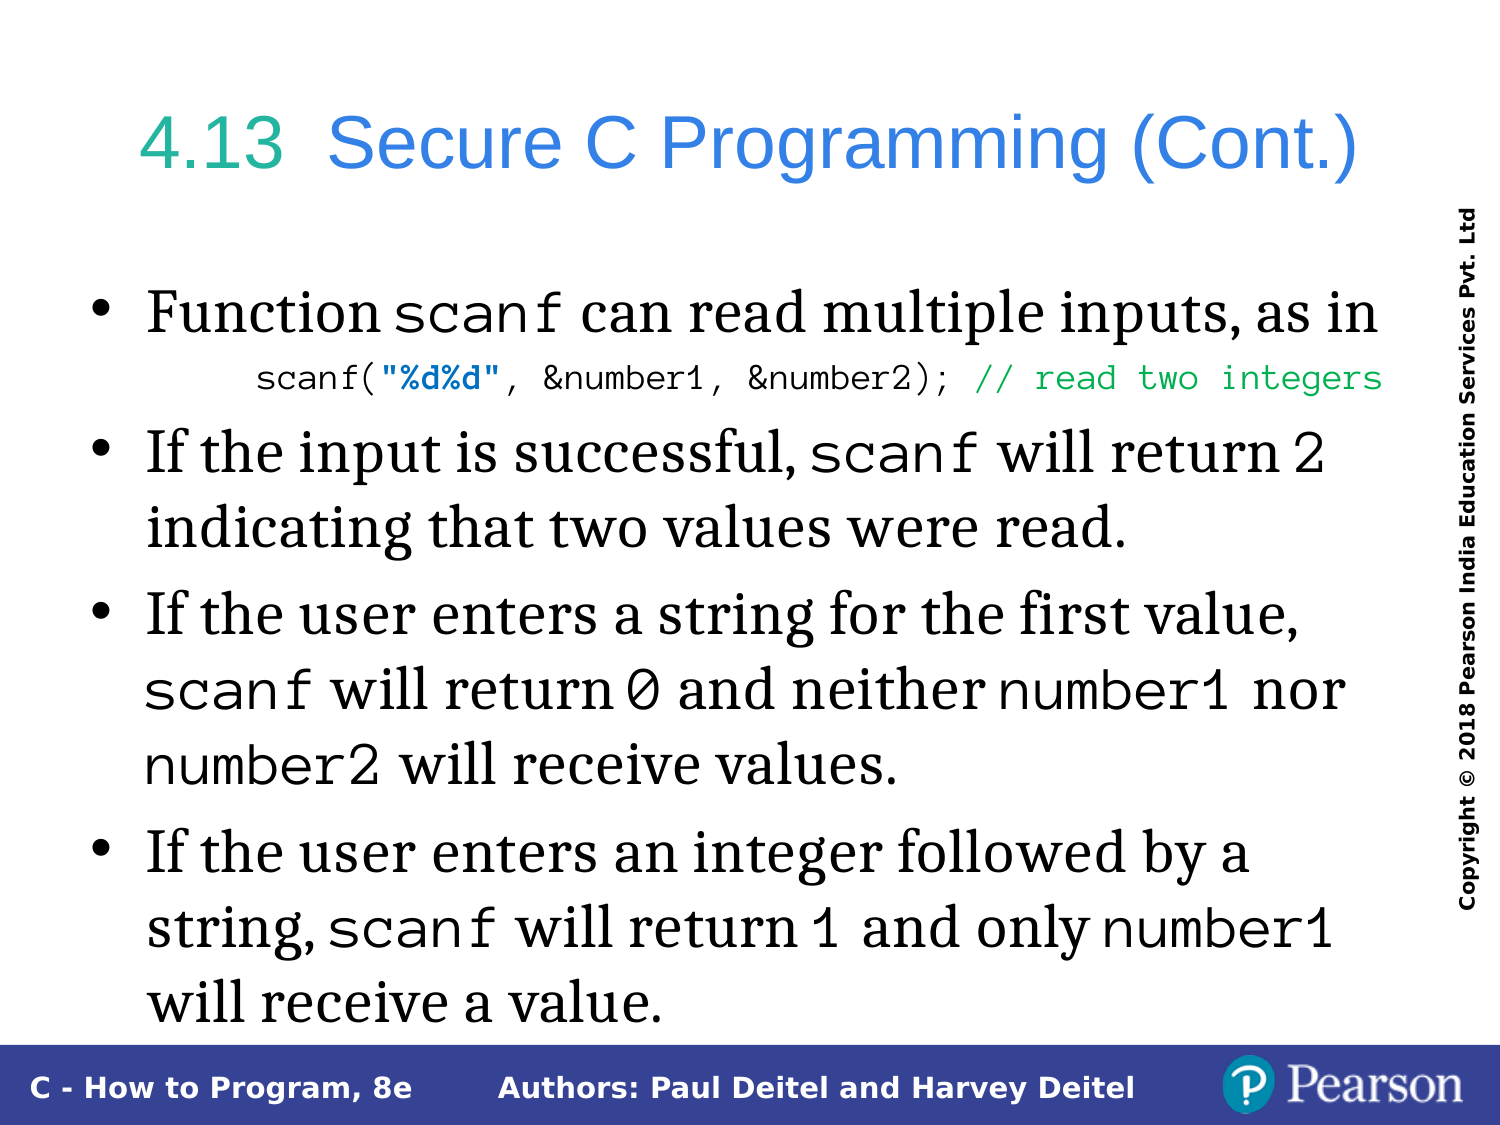

# 4.13  Secure C Programming (Cont.)
Function scanf can read multiple inputs, as in
	scanf("%d%d", &number1, &number2); // read two integers
If the input is successful, scanf will return 2 indicating that two values were read.
If the user enters a string for the first value, scanf will return 0 and neither number1 nor number2 will receive values.
If the user enters an integer followed by a string, scanf will return 1 and only number1 will receive a value.